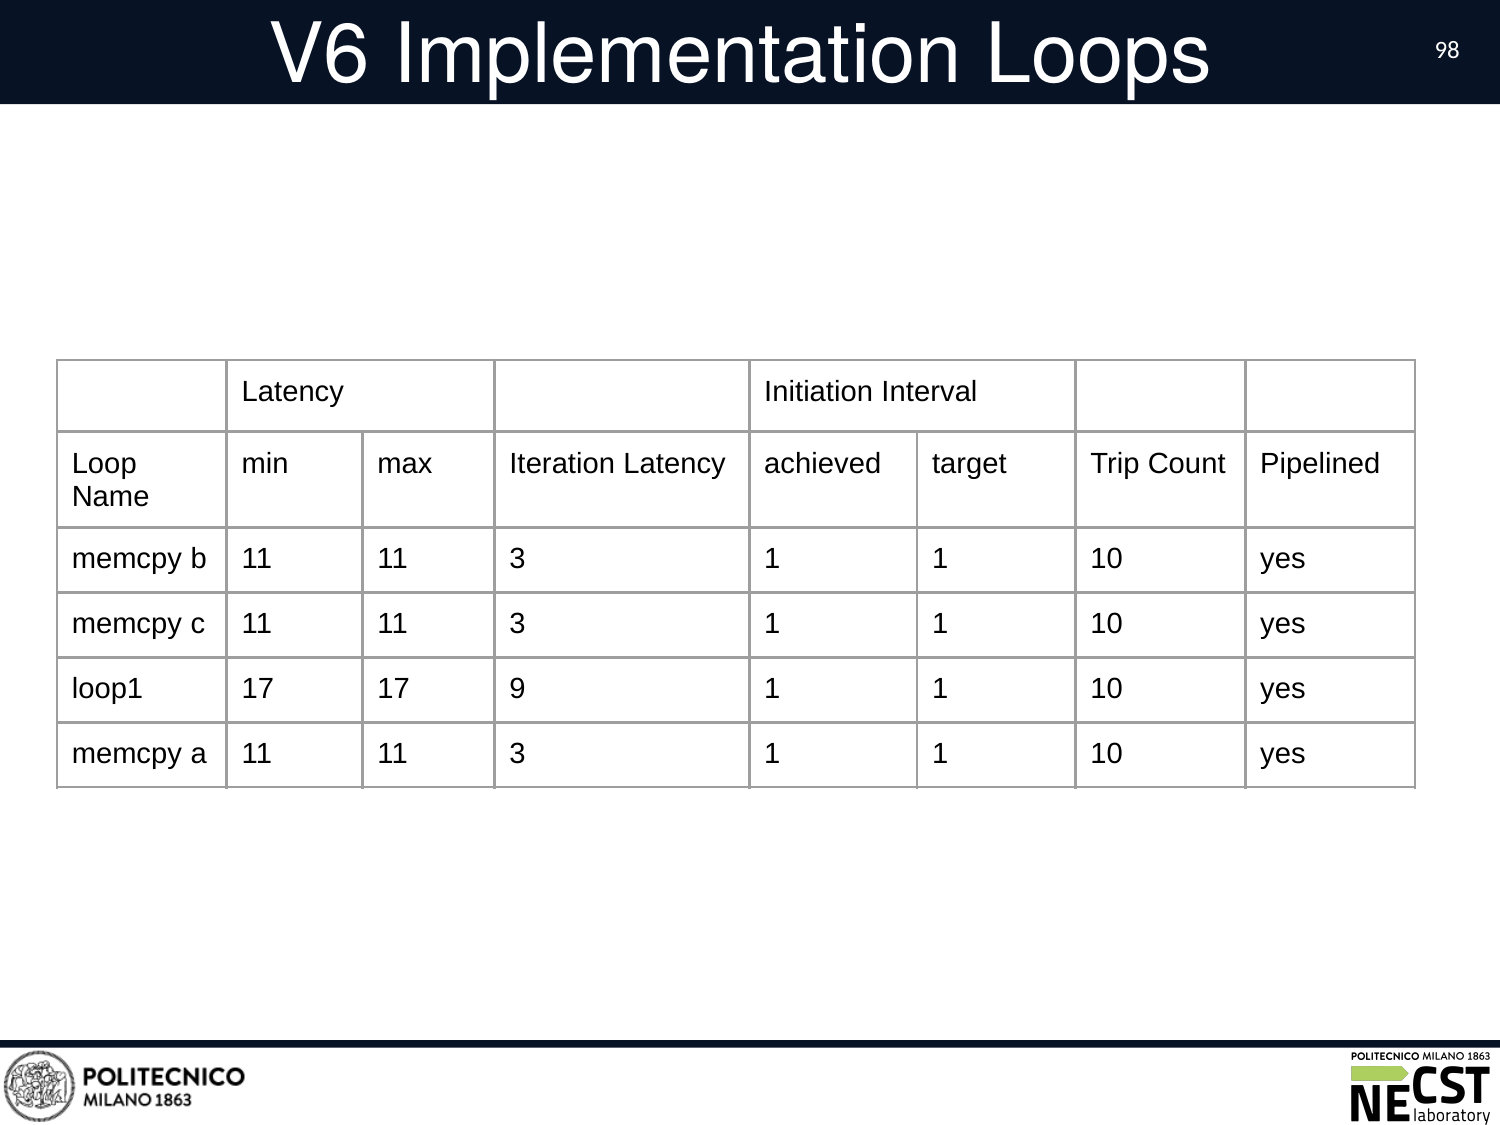

# V6 Implementation Loops
98
|  | Latency |  |  | Initiation Interval |  |  |  |
| --- | --- | --- | --- | --- | --- | --- | --- |
| Loop Name | min | max | Iteration Latency | achieved | target | Trip Count | Pipelined |
| memcpy b | 11 | 11 | 3 | 1 | 1 | 10 | yes |
| memcpy c | 11 | 11 | 3 | 1 | 1 | 10 | yes |
| loop1 | 17 | 17 | 9 | 1 | 1 | 10 | yes |
| memcpy a | 11 | 11 | 3 | 1 | 1 | 10 | yes |